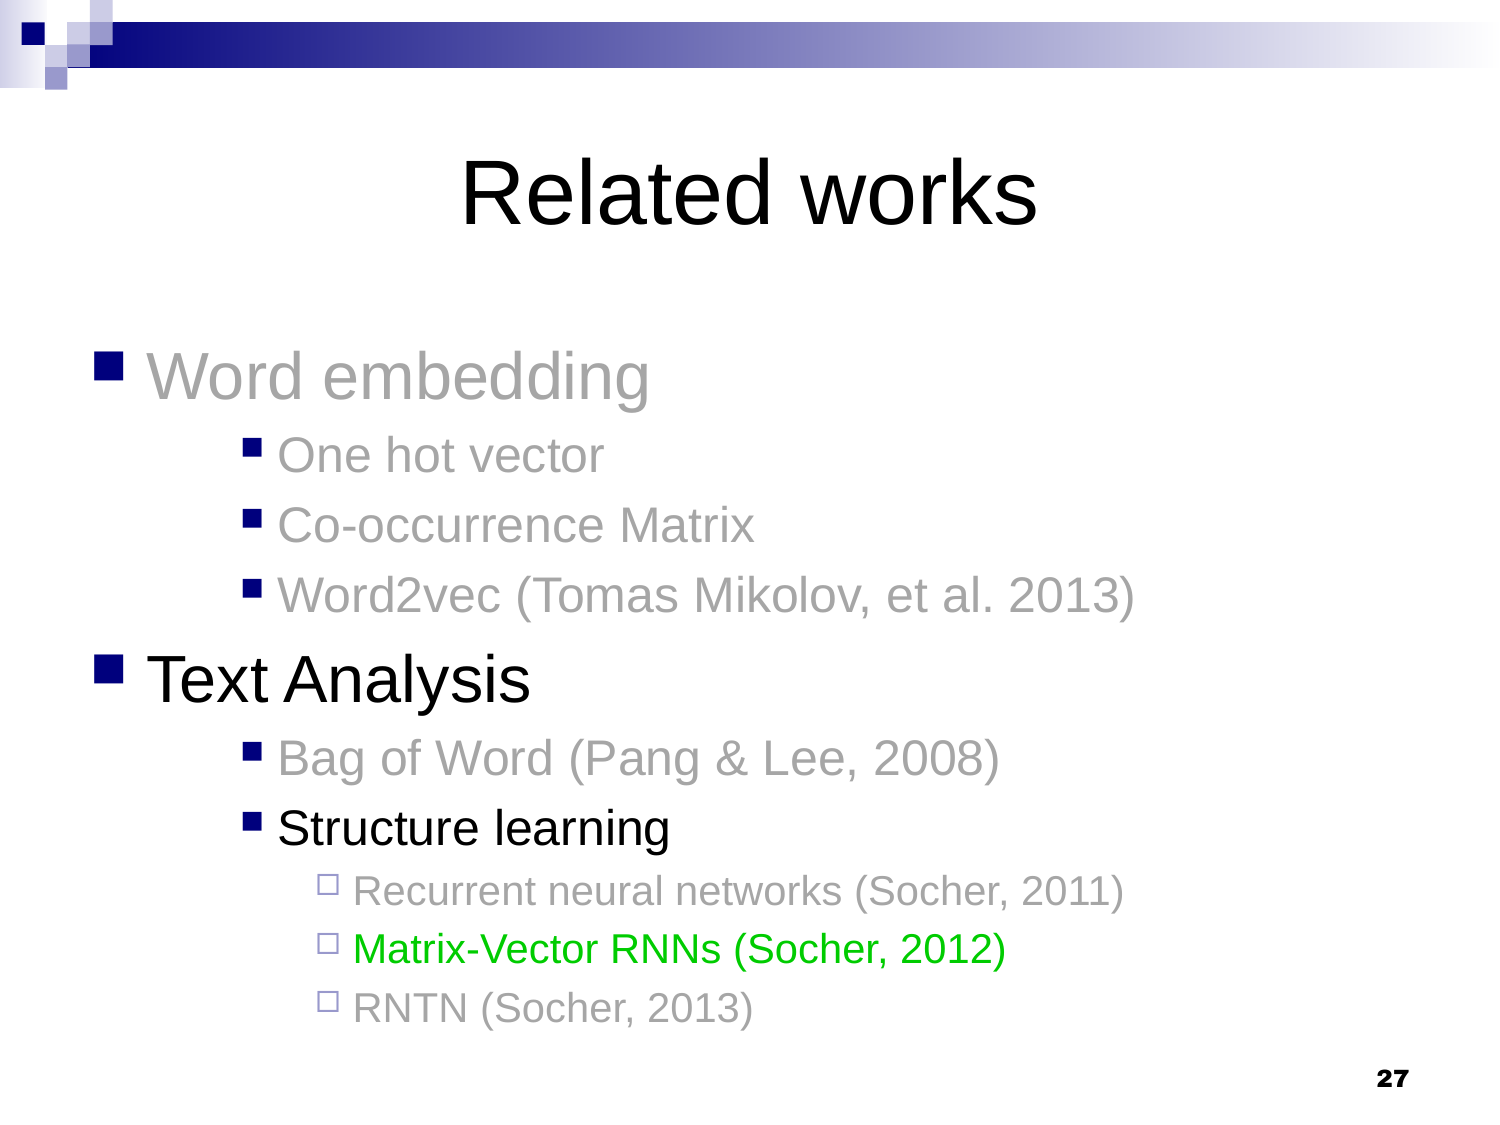

# Related works
Word embedding
One hot vector
Co-occurrence Matrix
Word2vec (Tomas Mikolov, et al. 2013)
Text Analysis
Bag of Word (Pang & Lee, 2008)
Structure learning
Recurrent neural networks (Socher, 2011)
Matrix-Vector RNNs (Socher, 2012)
RNTN (Socher, 2013)

27